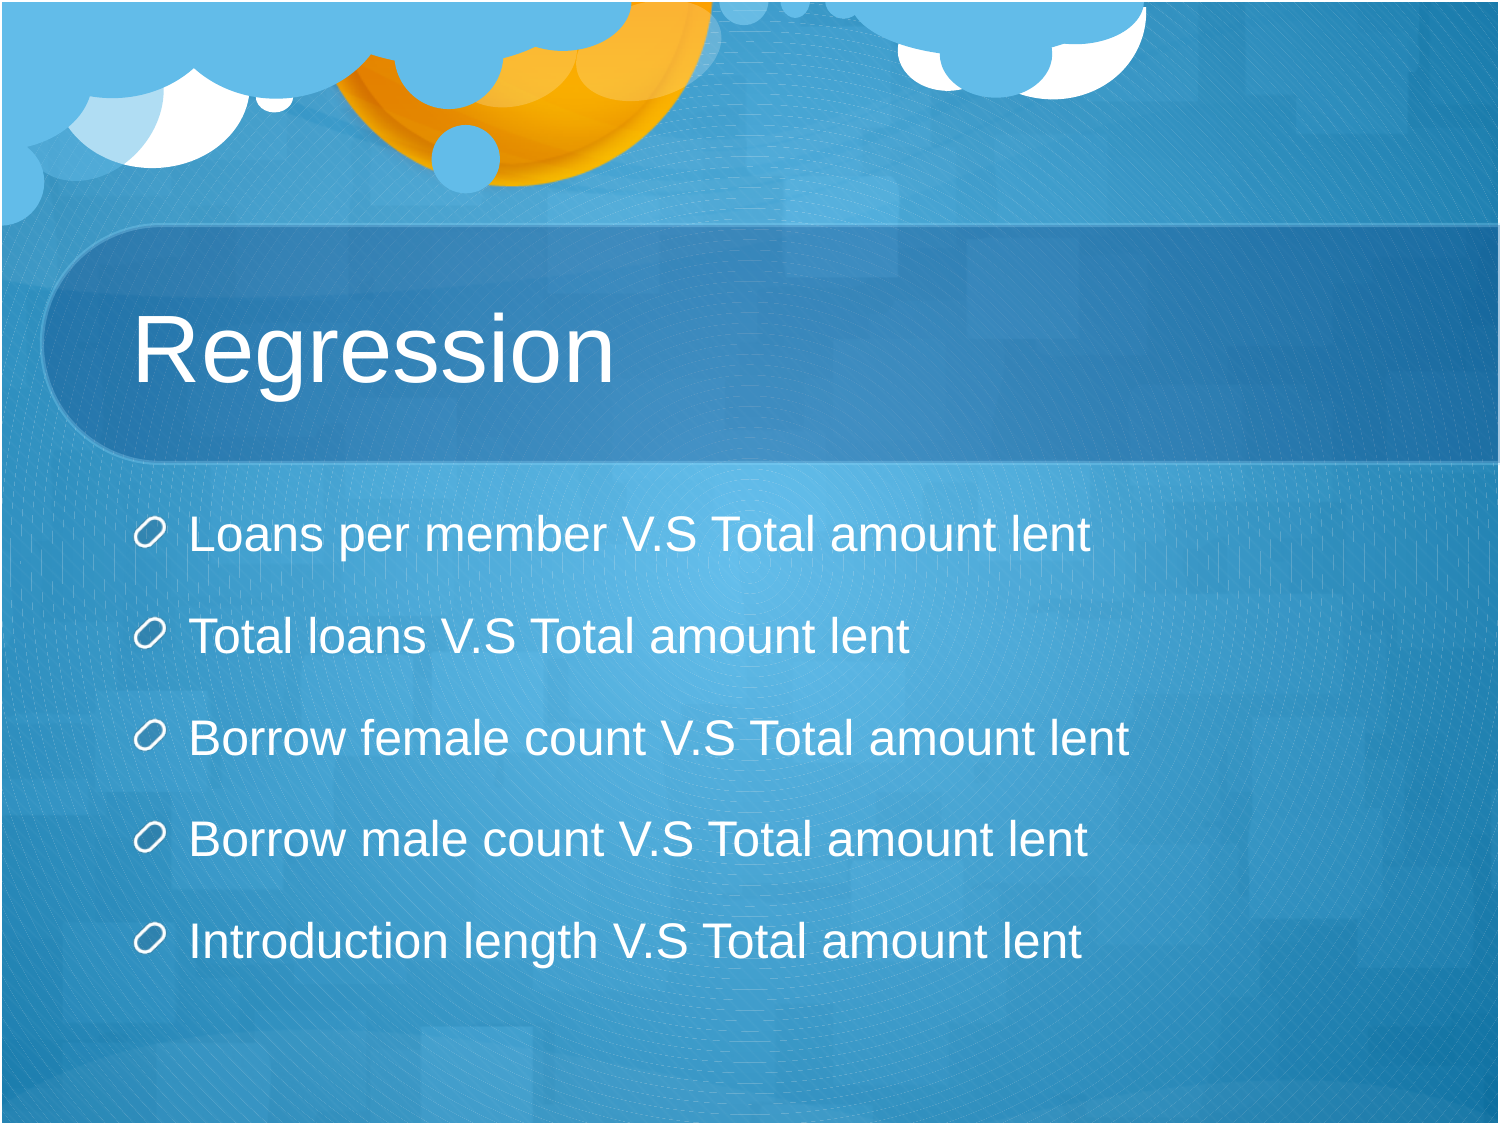

# Regression
Loans per member V.S Total amount lent
Total loans V.S Total amount lent
Borrow female count V.S Total amount lent
Borrow male count V.S Total amount lent
Introduction length V.S Total amount lent